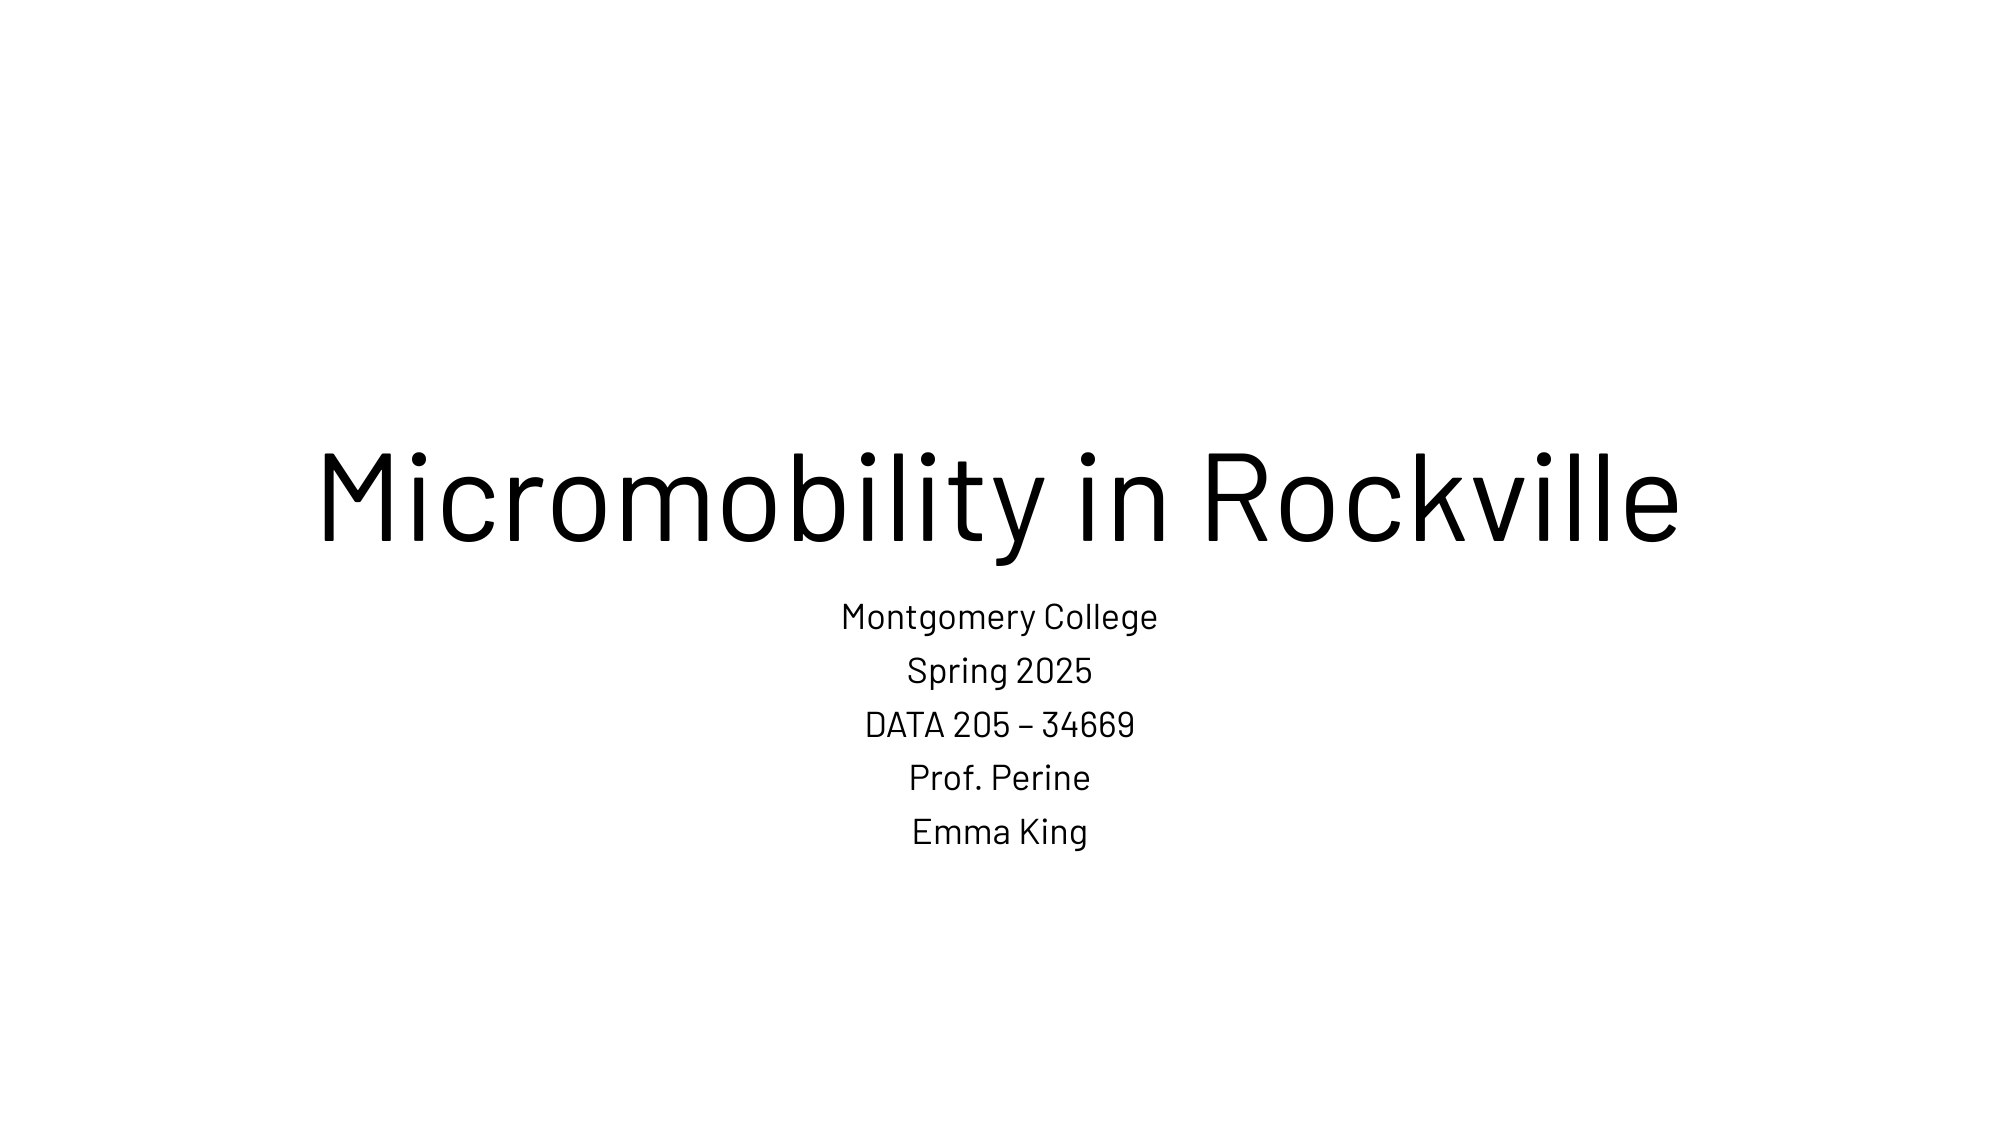

# Micromobility in Rockville
Montgomery College
Spring 2025
DATA 205 – 34669
Prof. Perine
Emma King